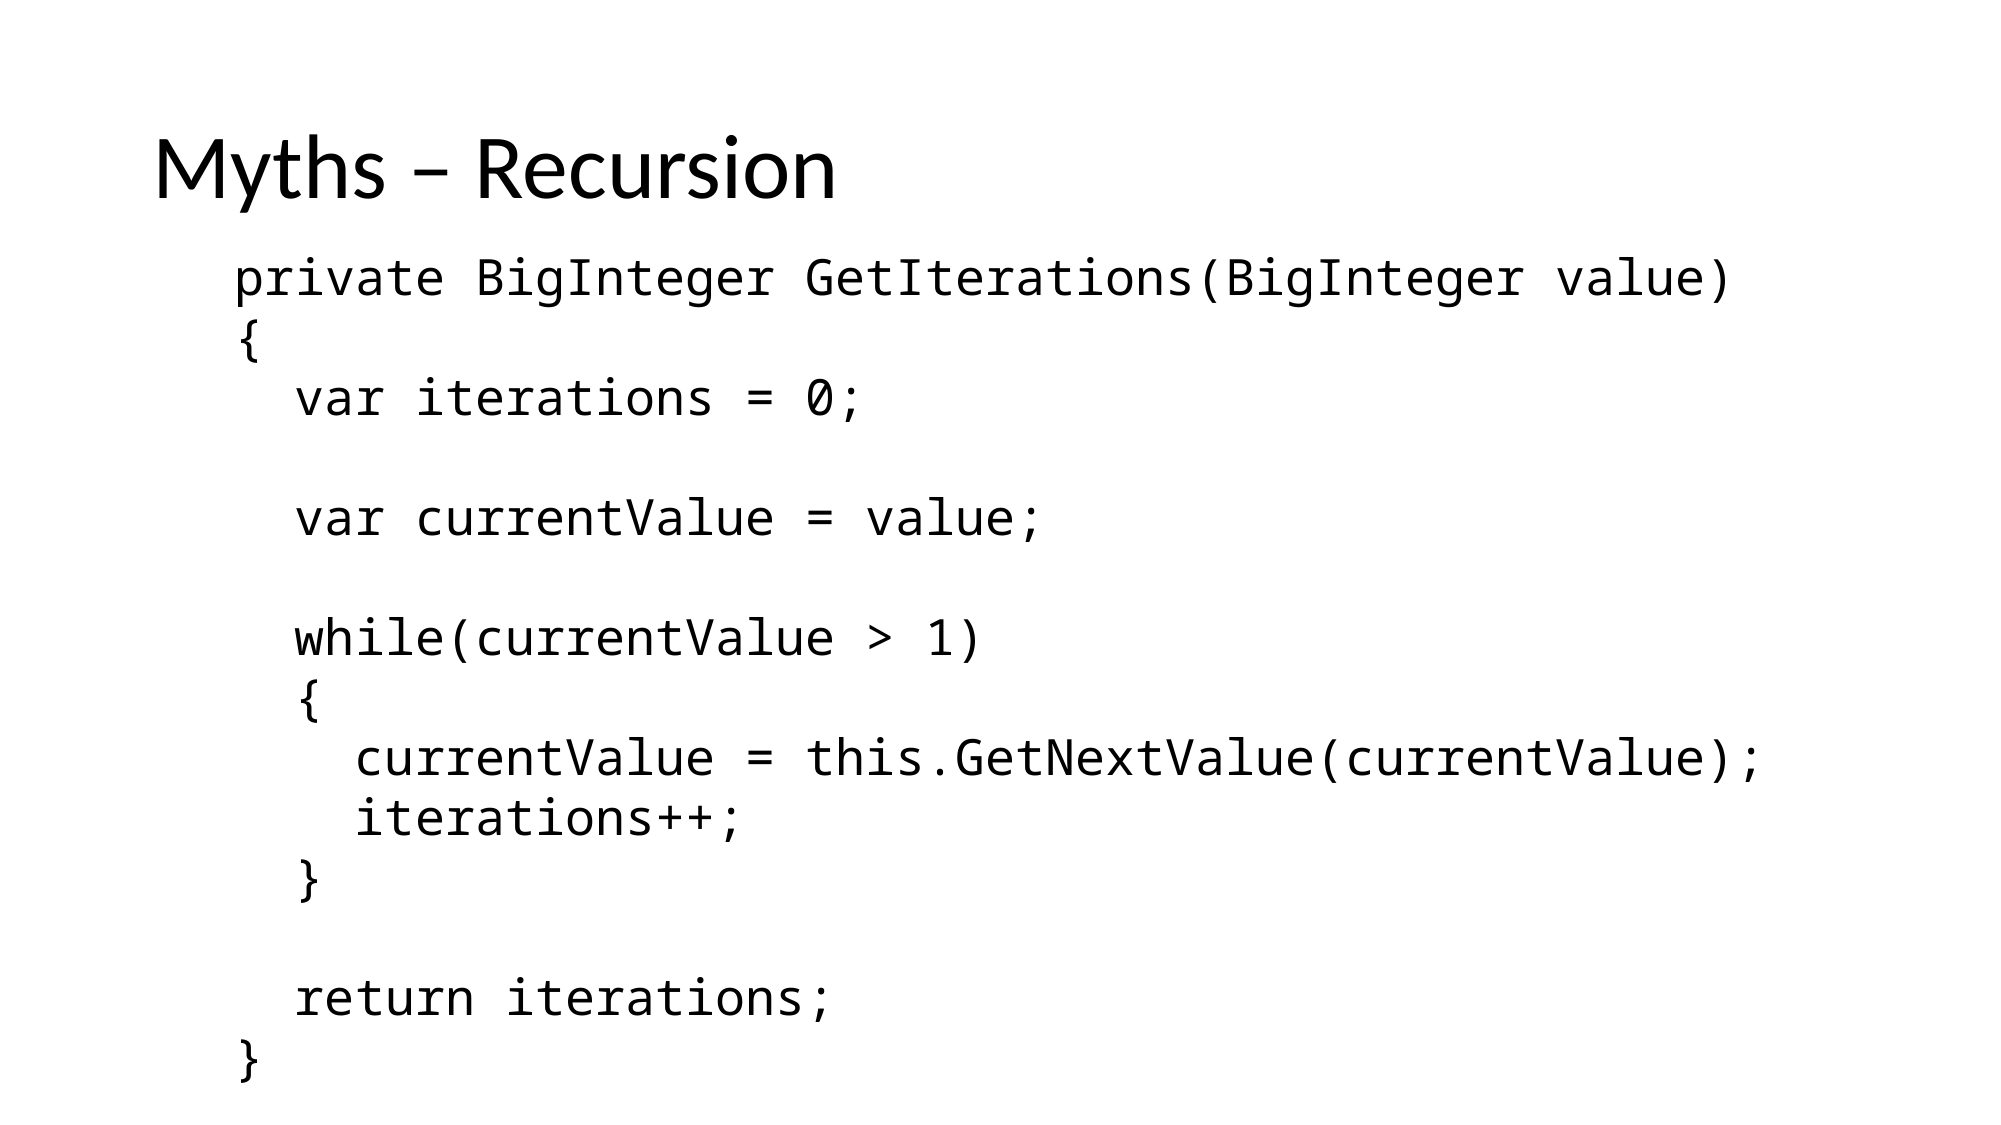

# Myths – Recursion
private BigInteger GetIterations(BigInteger value)
{
  var iterations = 0;

  var currentValue = value;

  while(currentValue > 1)
  {
    currentValue = this.GetNextValue(currentValue);
    iterations++;
  }

  return iterations;
}